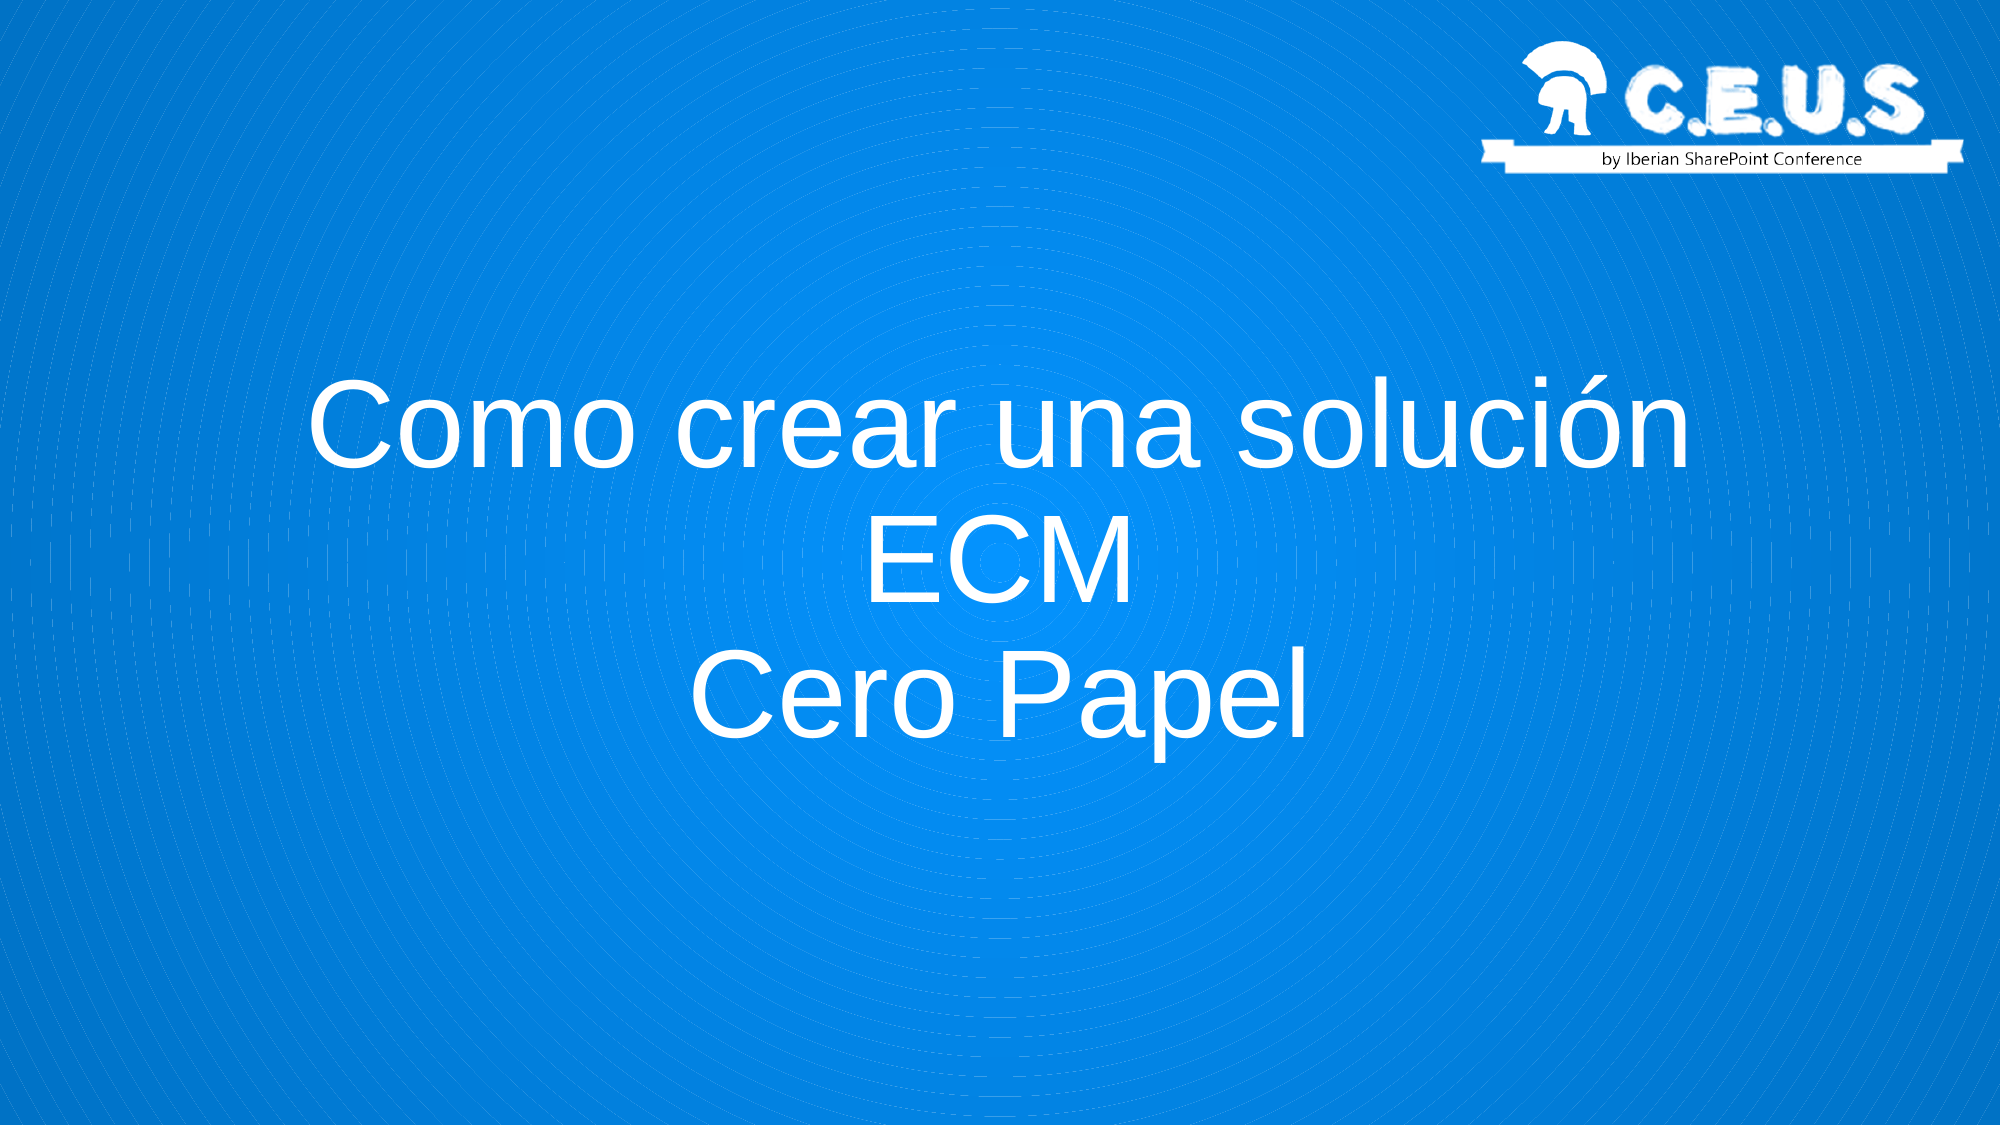

# Como crear una solución ECM Cero Papel